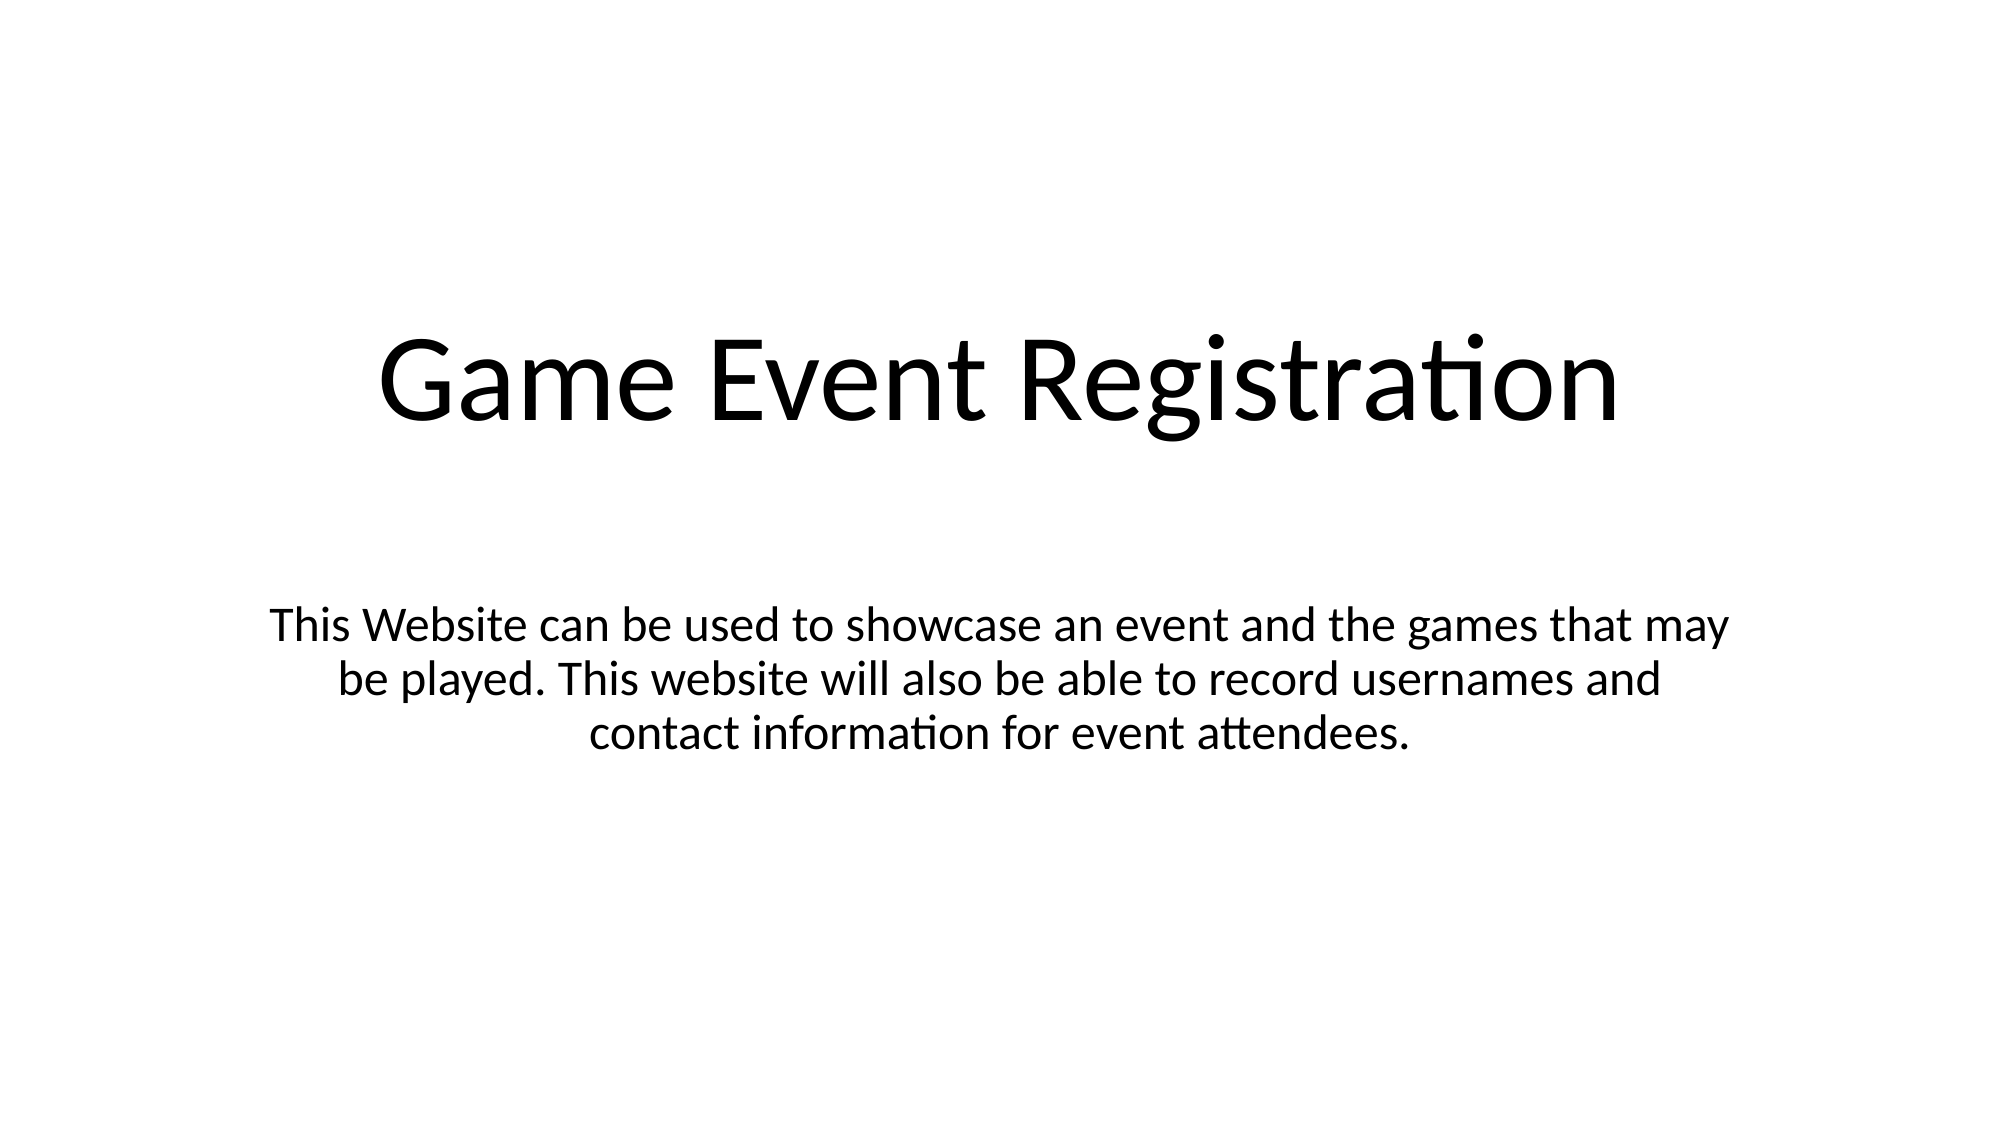

# Game Event Registration
This Website can be used to showcase an event and the games that may be played. This website will also be able to record usernames and contact information for event attendees.